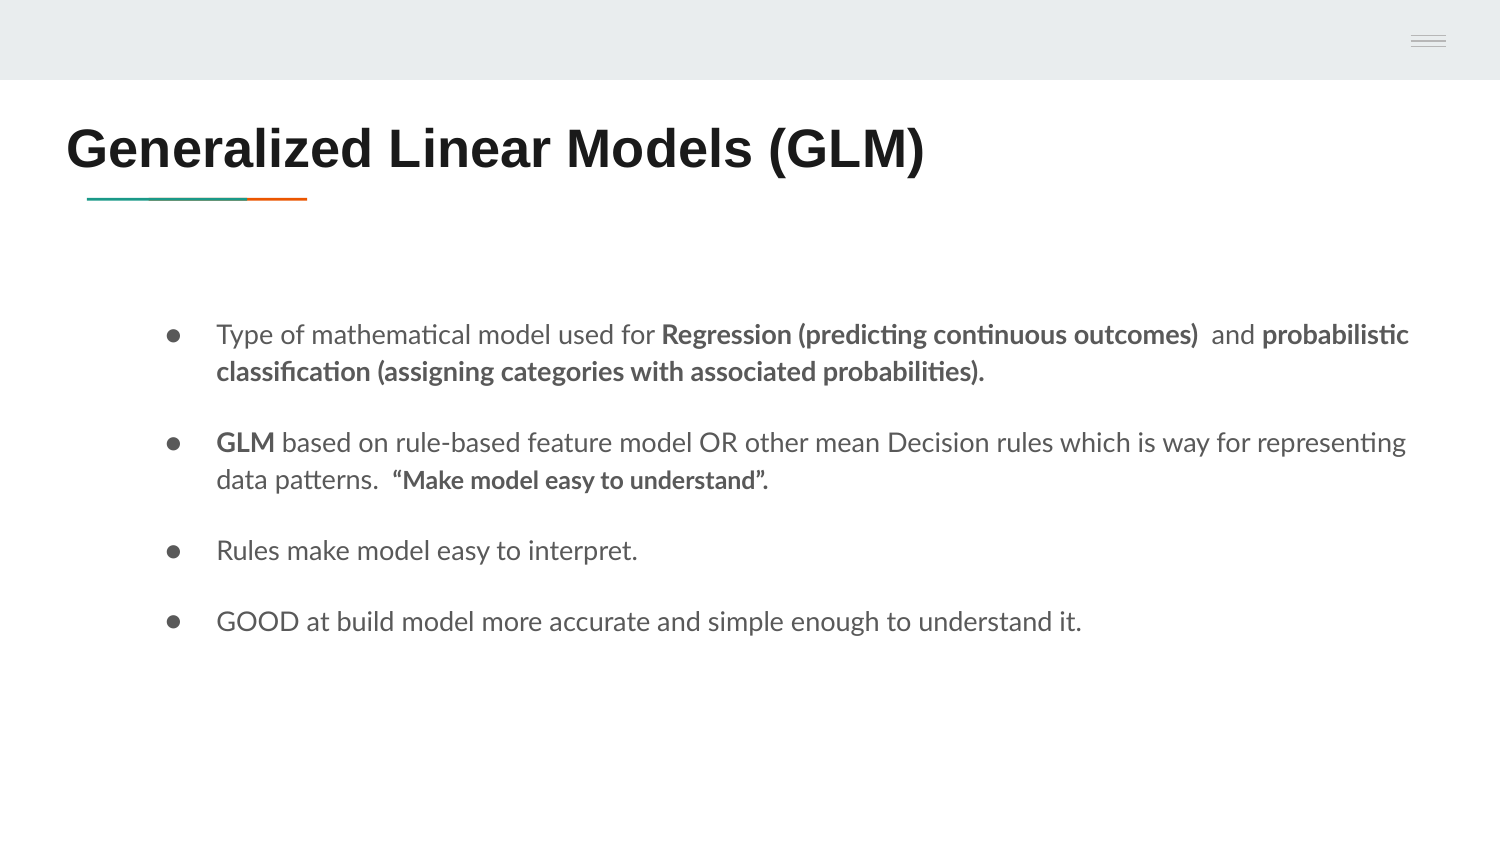

# Generalized Linear Models (GLM)

Type of mathematical model used for Regression (predicting continuous outcomes)  and probabilistic classification (assigning categories with associated probabilities).
GLM based on rule-based feature model OR other mean Decision rules which is way for representing data patterns.  “Make model easy to understand”.
Rules make model easy to interpret.
GOOD at build model more accurate and simple enough to understand it.